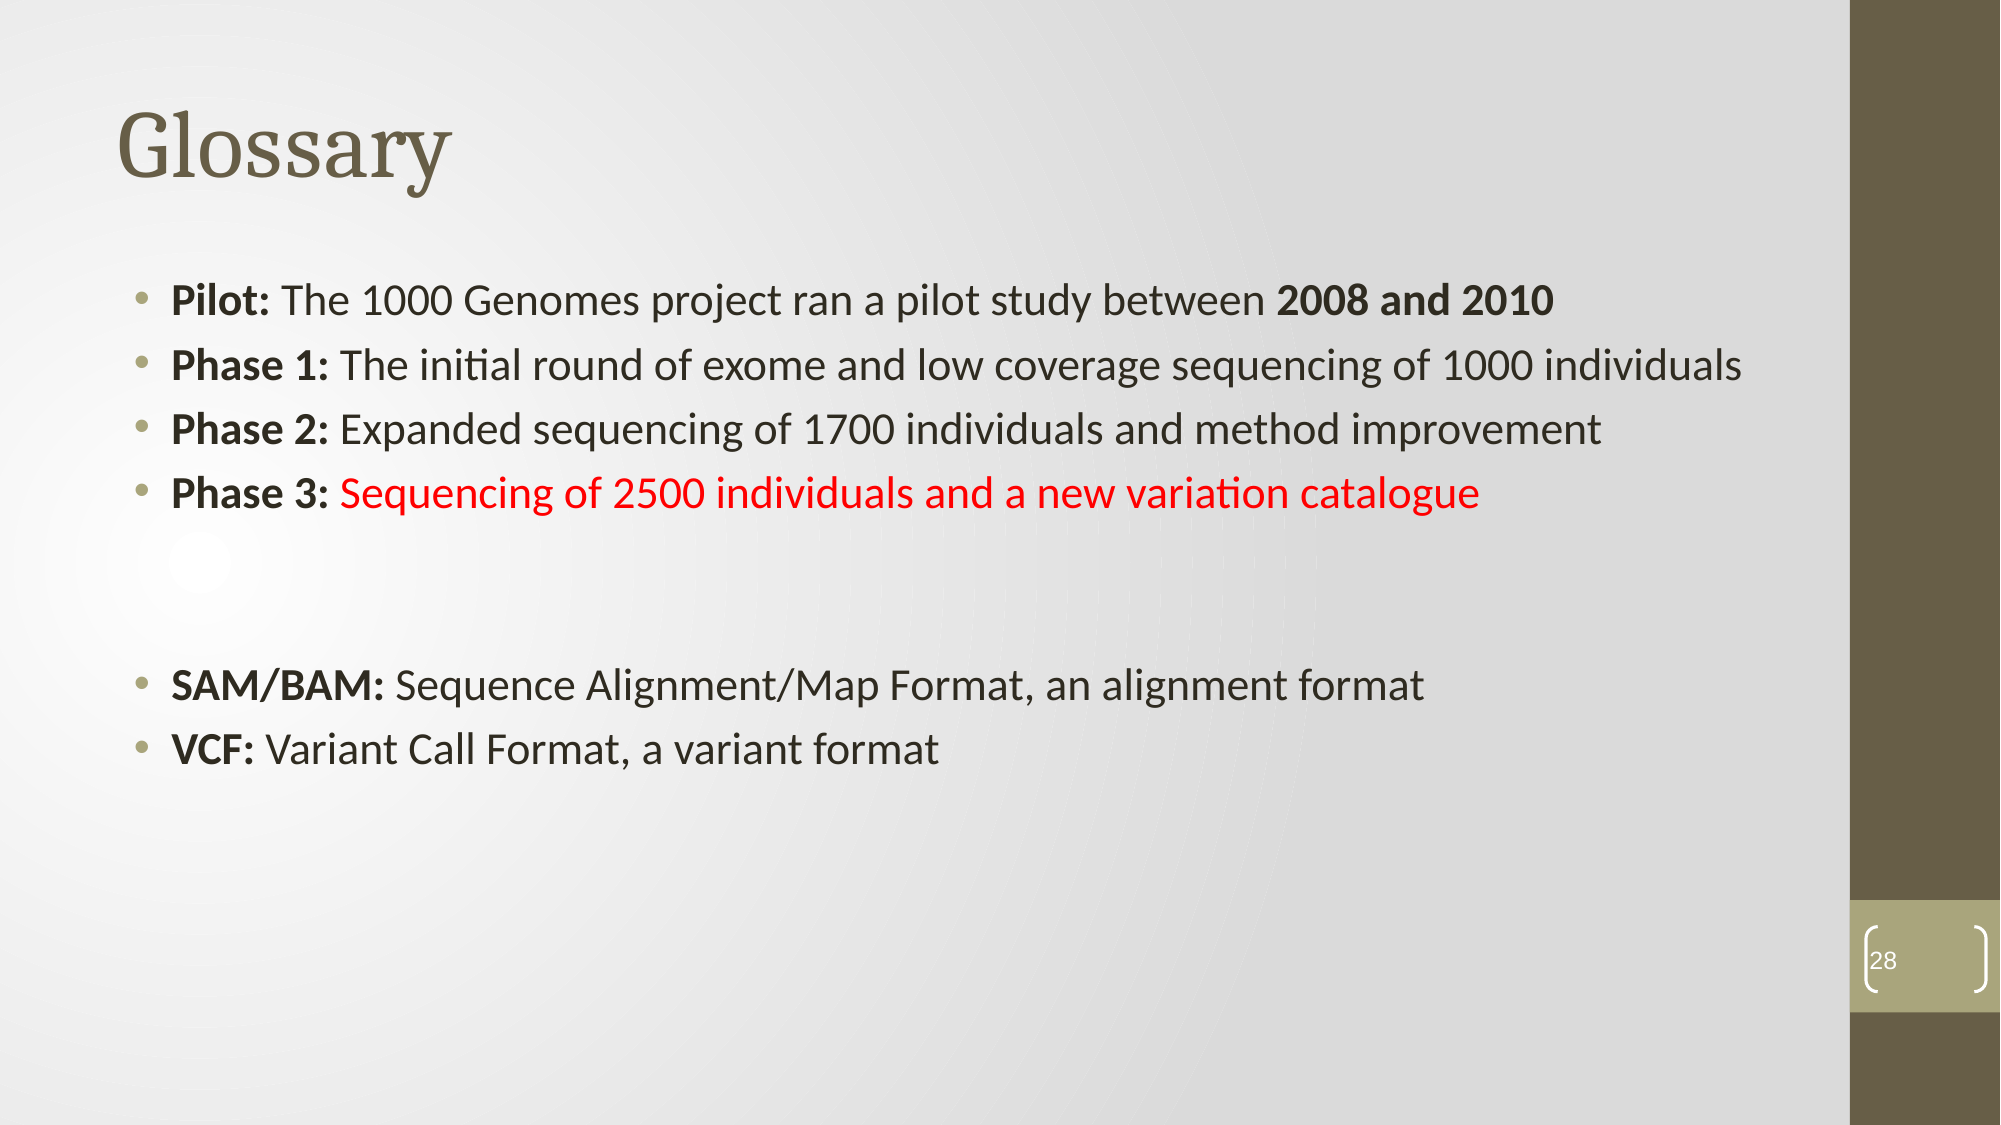

# Glossary
28
Pilot: The 1000 Genomes project ran a pilot study between 2008 and 2010
Phase 1: The initial round of exome and low coverage sequencing of 1000 individuals
Phase 2: Expanded sequencing of 1700 individuals and method improvement
Phase 3: Sequencing of 2500 individuals and a new variation catalogue

SAM/BAM: Sequence Alignment/Map Format, an alignment format
VCF: Variant Call Format, a variant format